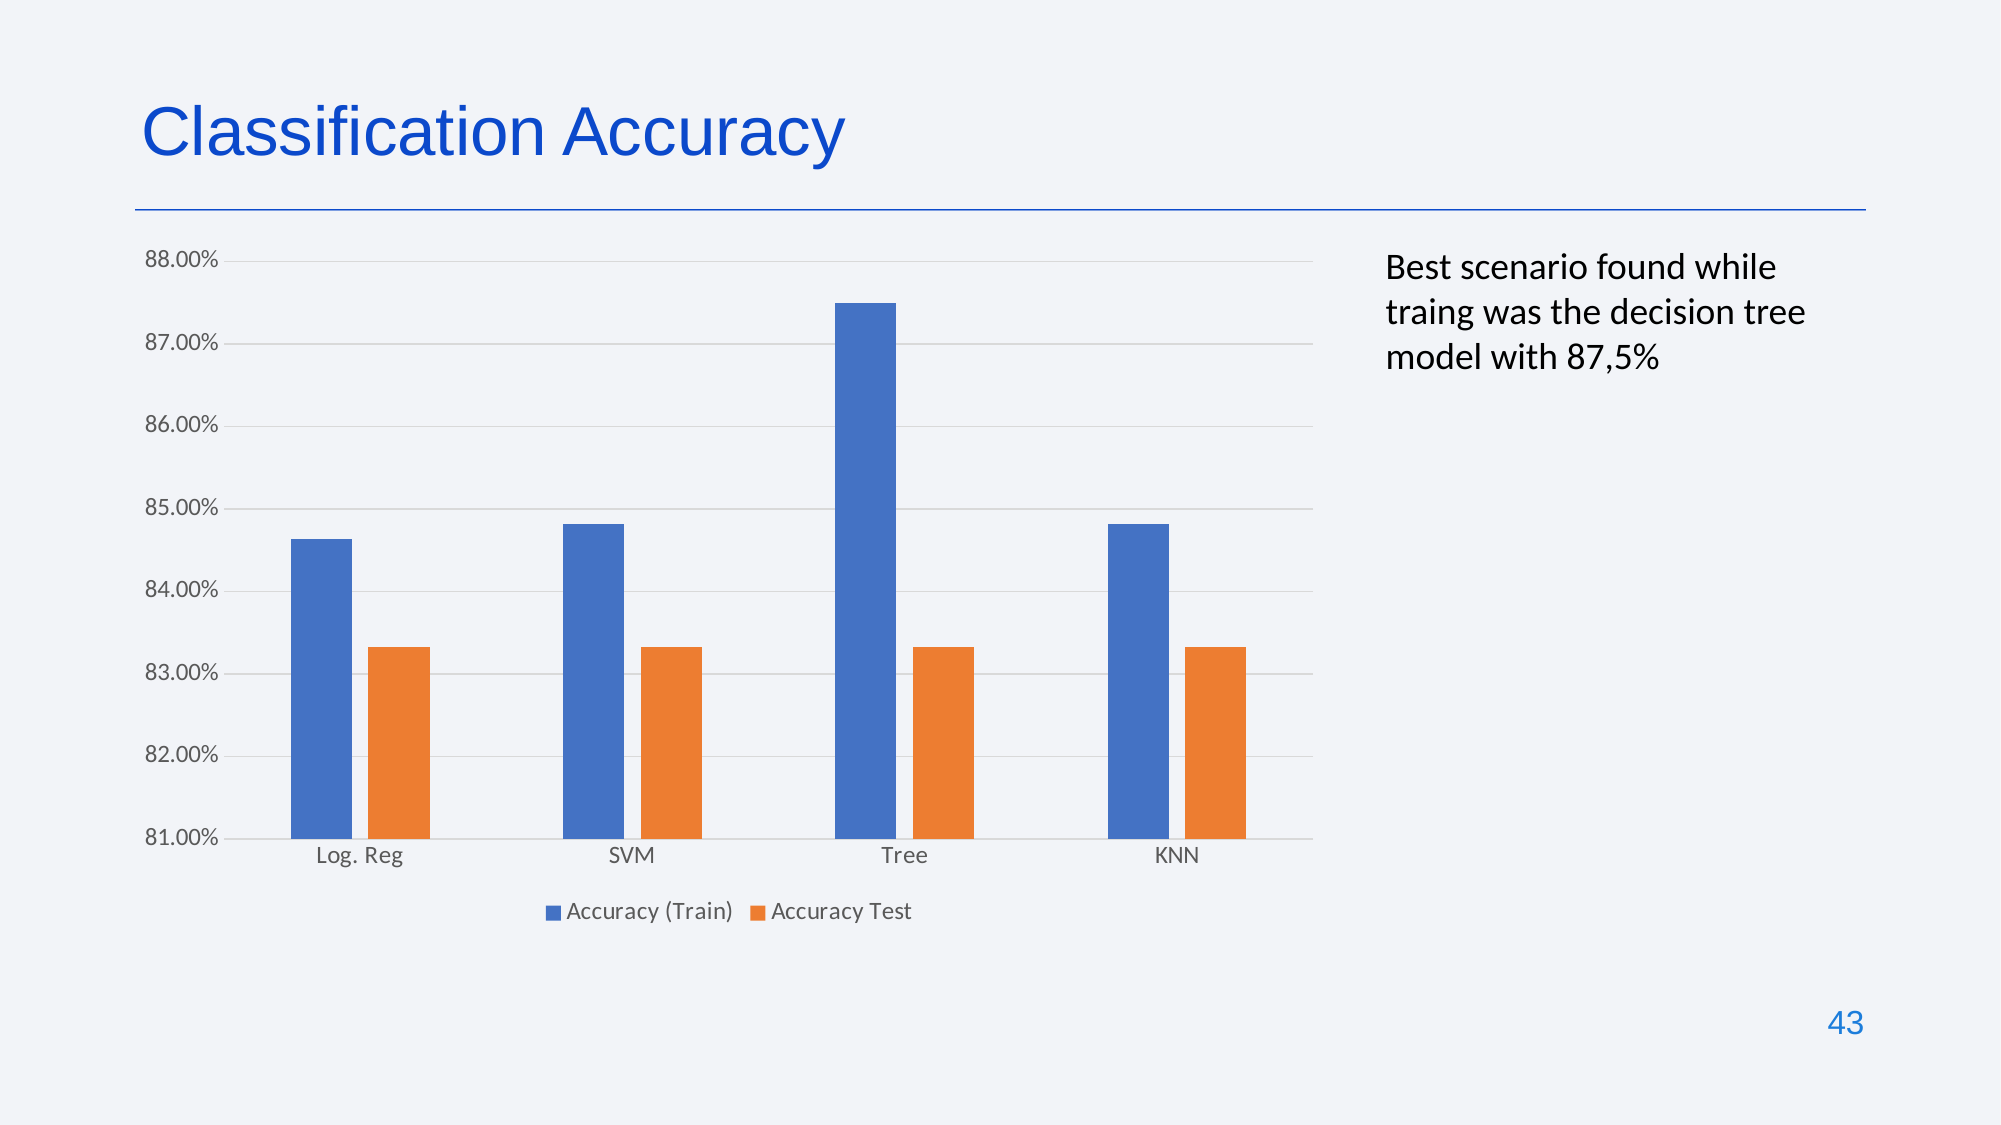

Classification Accuracy

### Chart

| Category | Accuracy (Train) | Accuracy Test |
|---|---|---|
| Log. Reg | 0.8464 | 0.8333 |
| SVM | 0.8482 | 0.8333 |
| Tree | 0.875 | 0.8333 |
| KNN | 0.8482 | 0.8333 |
Best scenario found while traing was the decision tree model with 87,5%
43